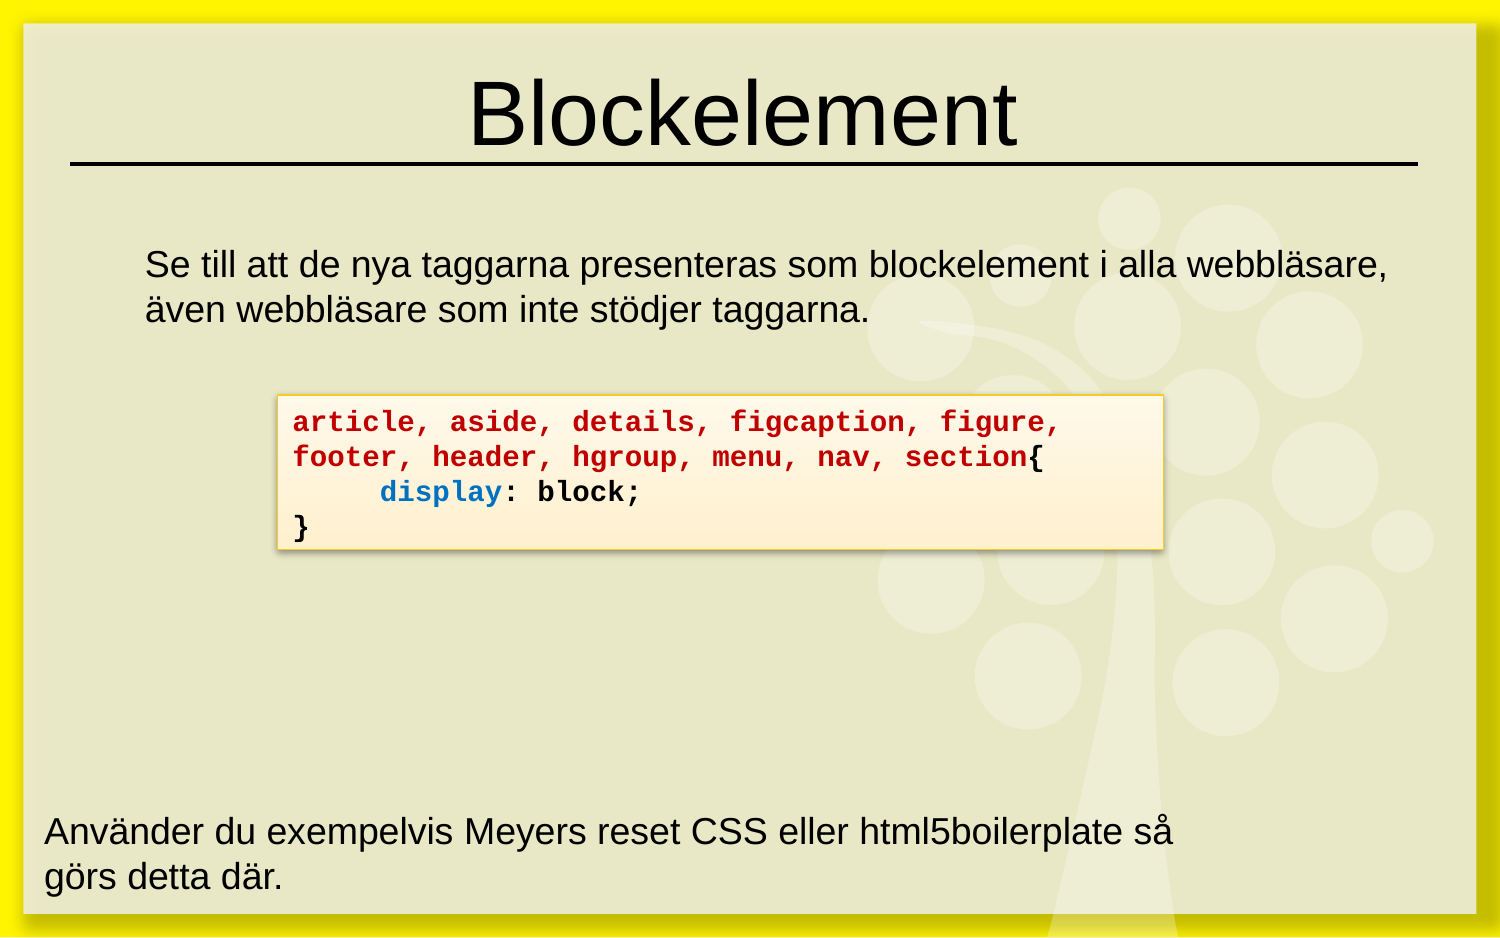

# Blockelement
Se till att de nya taggarna presenteras som blockelement i alla webbläsare,
även webbläsare som inte stödjer taggarna.
article, aside, details, figcaption, figure,
footer, header, hgroup, menu, nav, section{
     display: block;
}
Använder du exempelvis Meyers reset CSS eller html5boilerplate så görs detta där.